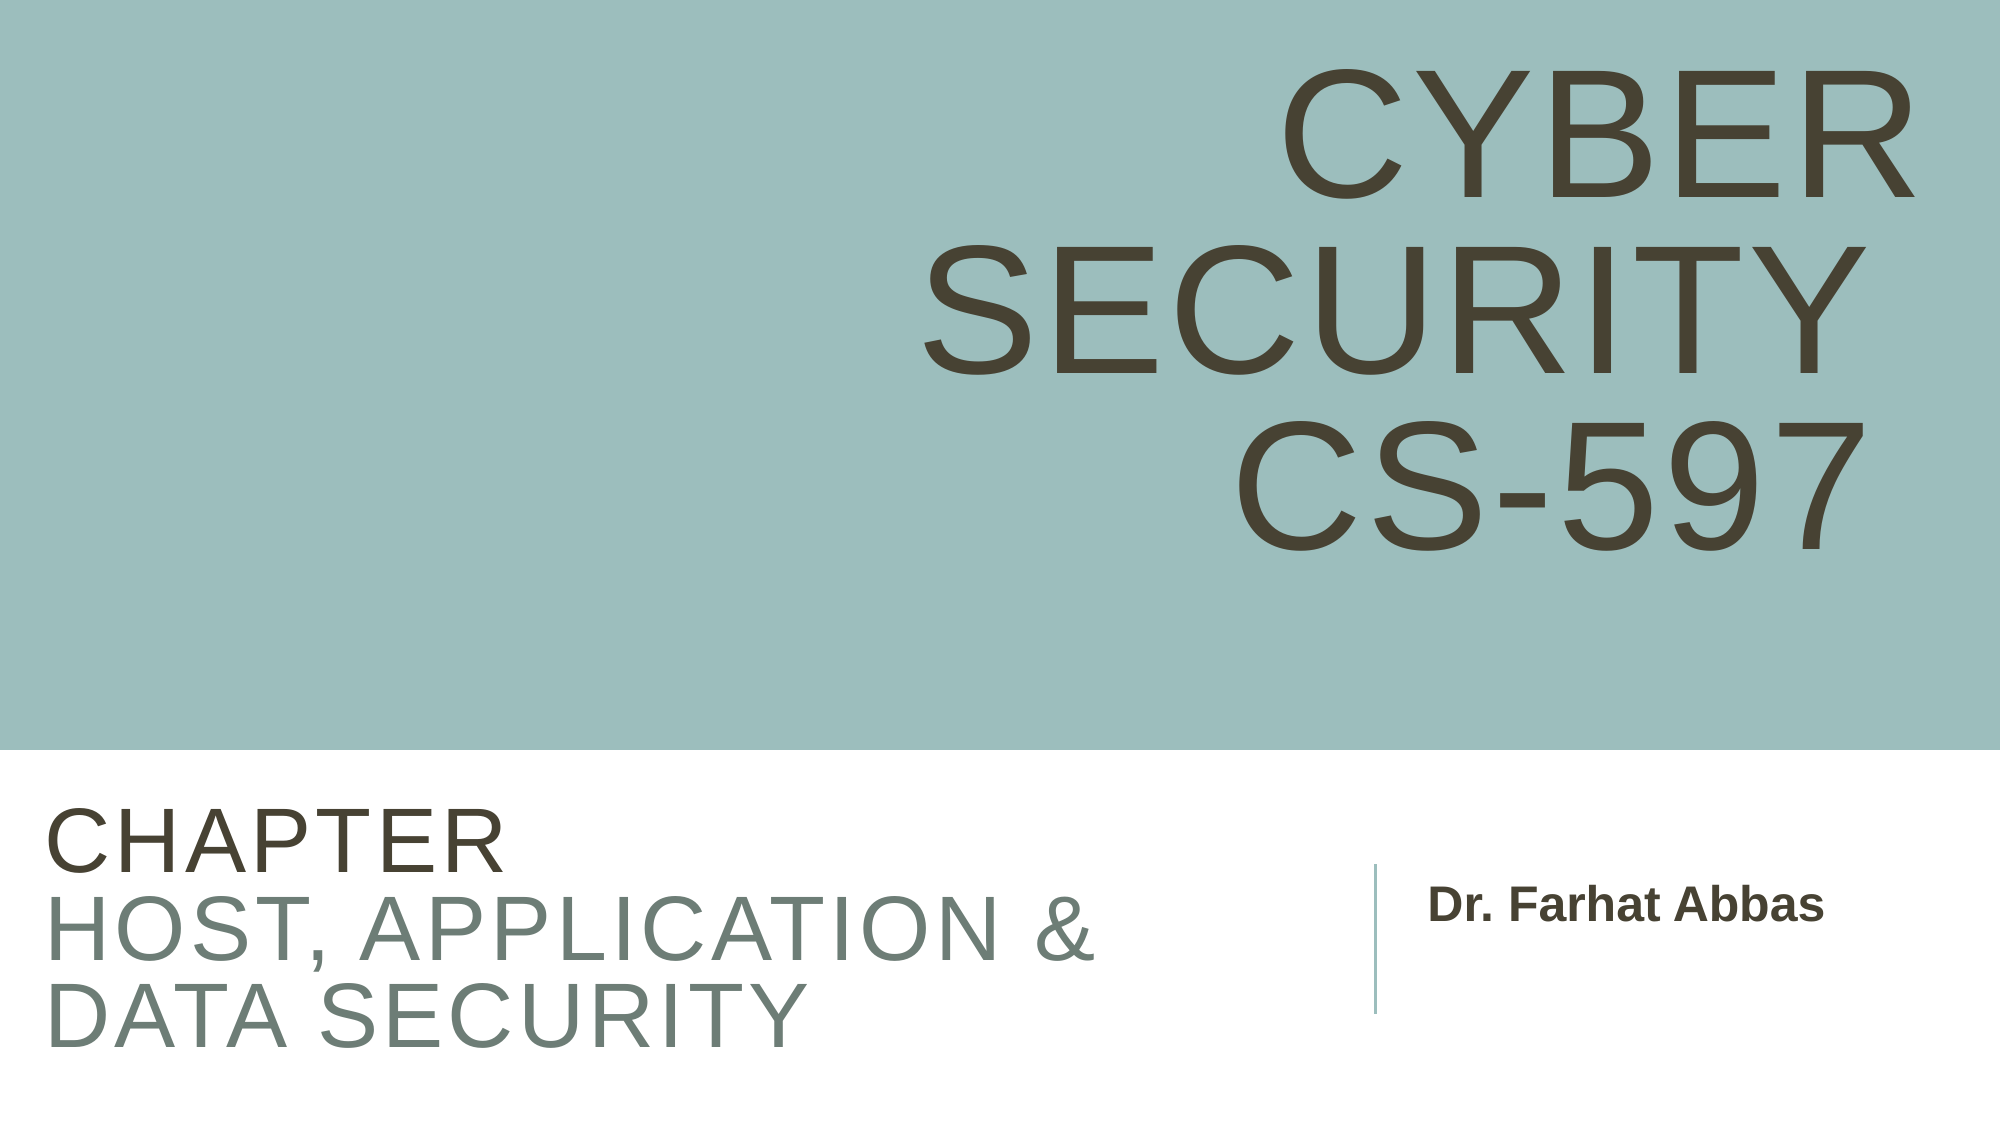

# Cyber security CS-597
Dr. Farhat Abbas

Chapter
Host, Application & data security